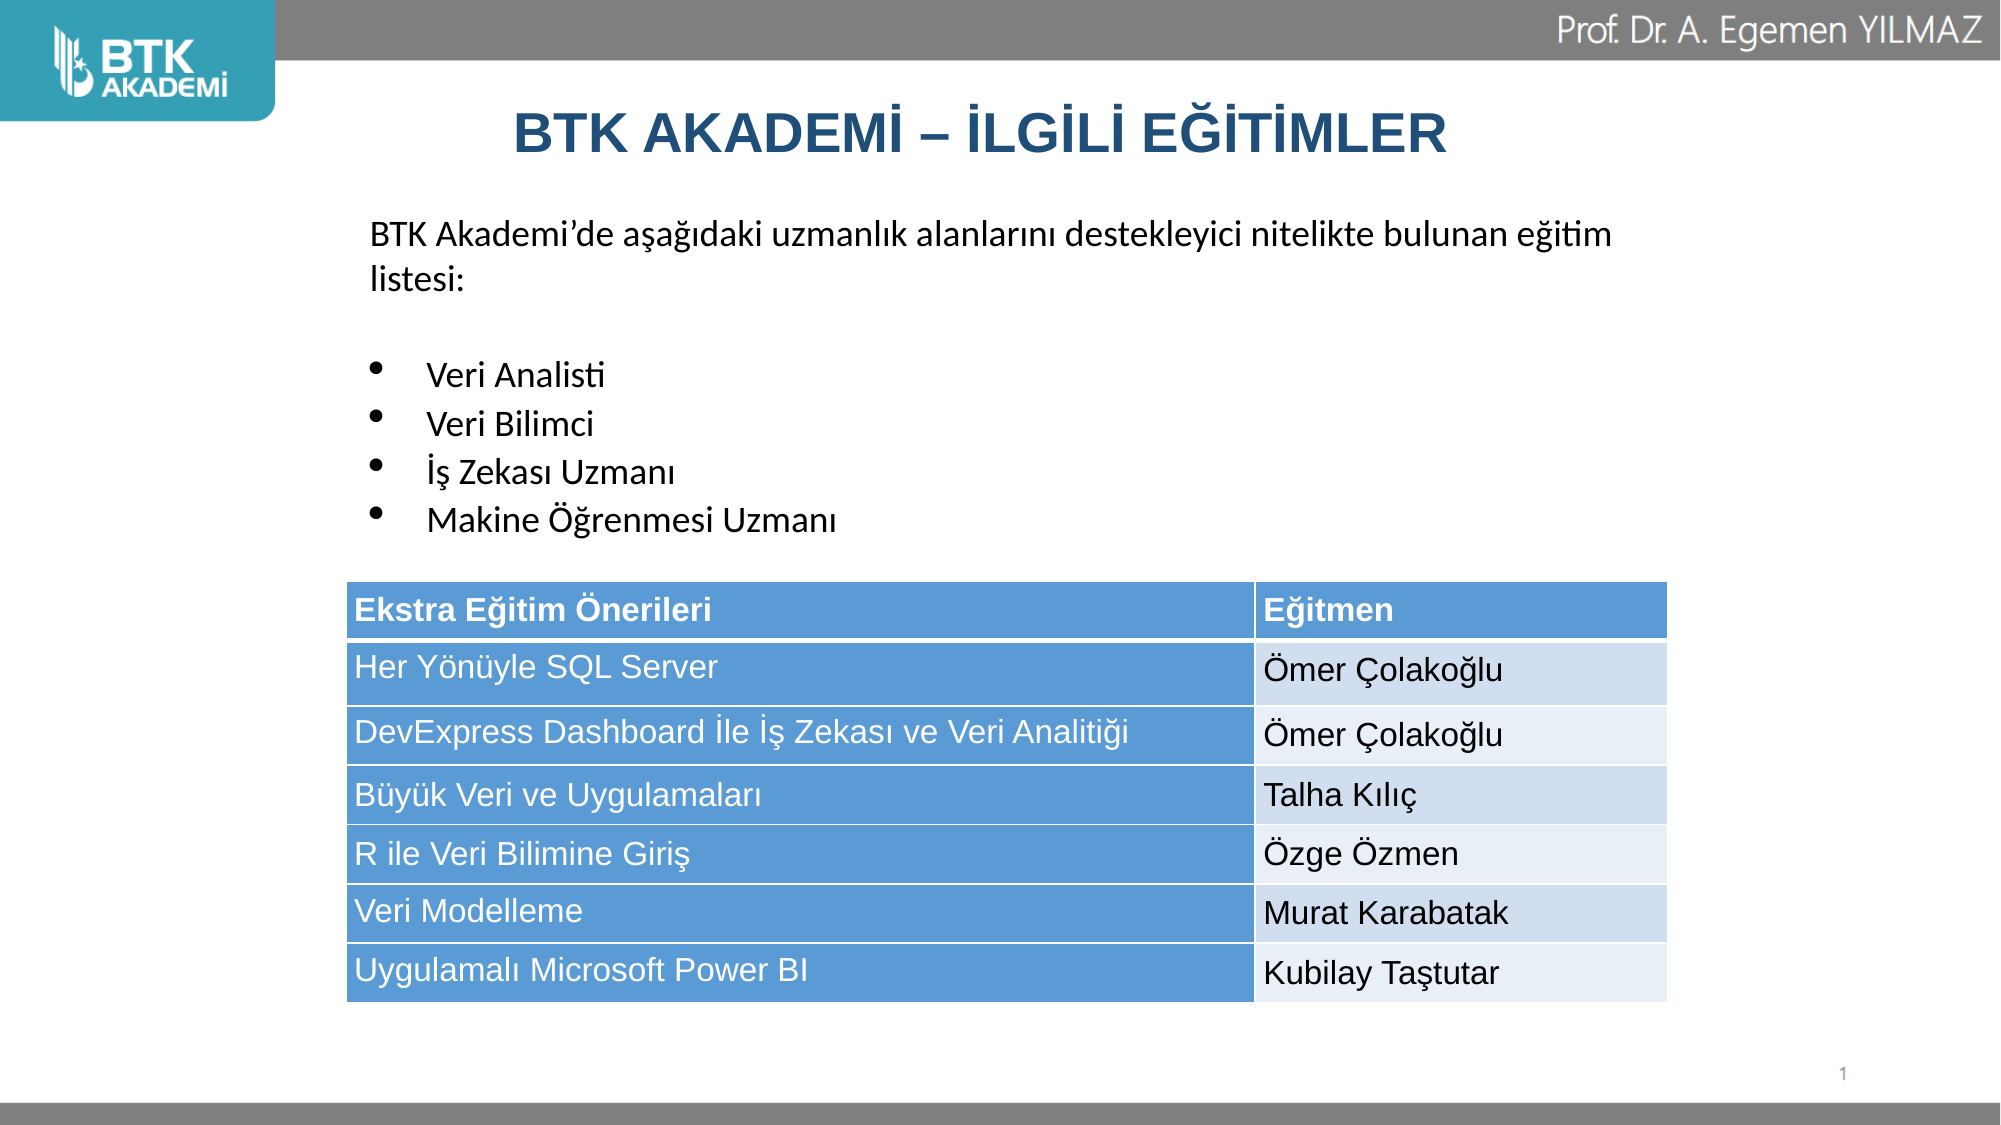

# BTK AKADEMİ – İLGİLİ EĞİTİMLER
BTK Akademi’de aşağıdaki uzmanlık alanlarını destekleyici nitelikte bulunan eğitim listesi:

Veri Analisti
Veri Bilimci
İş Zekası Uzmanı
Makine Öğrenmesi Uzmanı
| Ekstra Eğitim Önerileri | Eğitmen |
| --- | --- |
| Her Yönüyle SQL Server | Ömer Çolakoğlu |
| DevExpress Dashboard İle İş Zekası ve Veri Analitiği | Ömer Çolakoğlu |
| Büyük Veri ve Uygulamaları | Talha Kılıç |
| R ile Veri Bilimine Giriş | Özge Özmen |
| Veri Modelleme | Murat Karabatak |
| Uygulamalı Microsoft Power BI | Kubilay Taştutar |
4